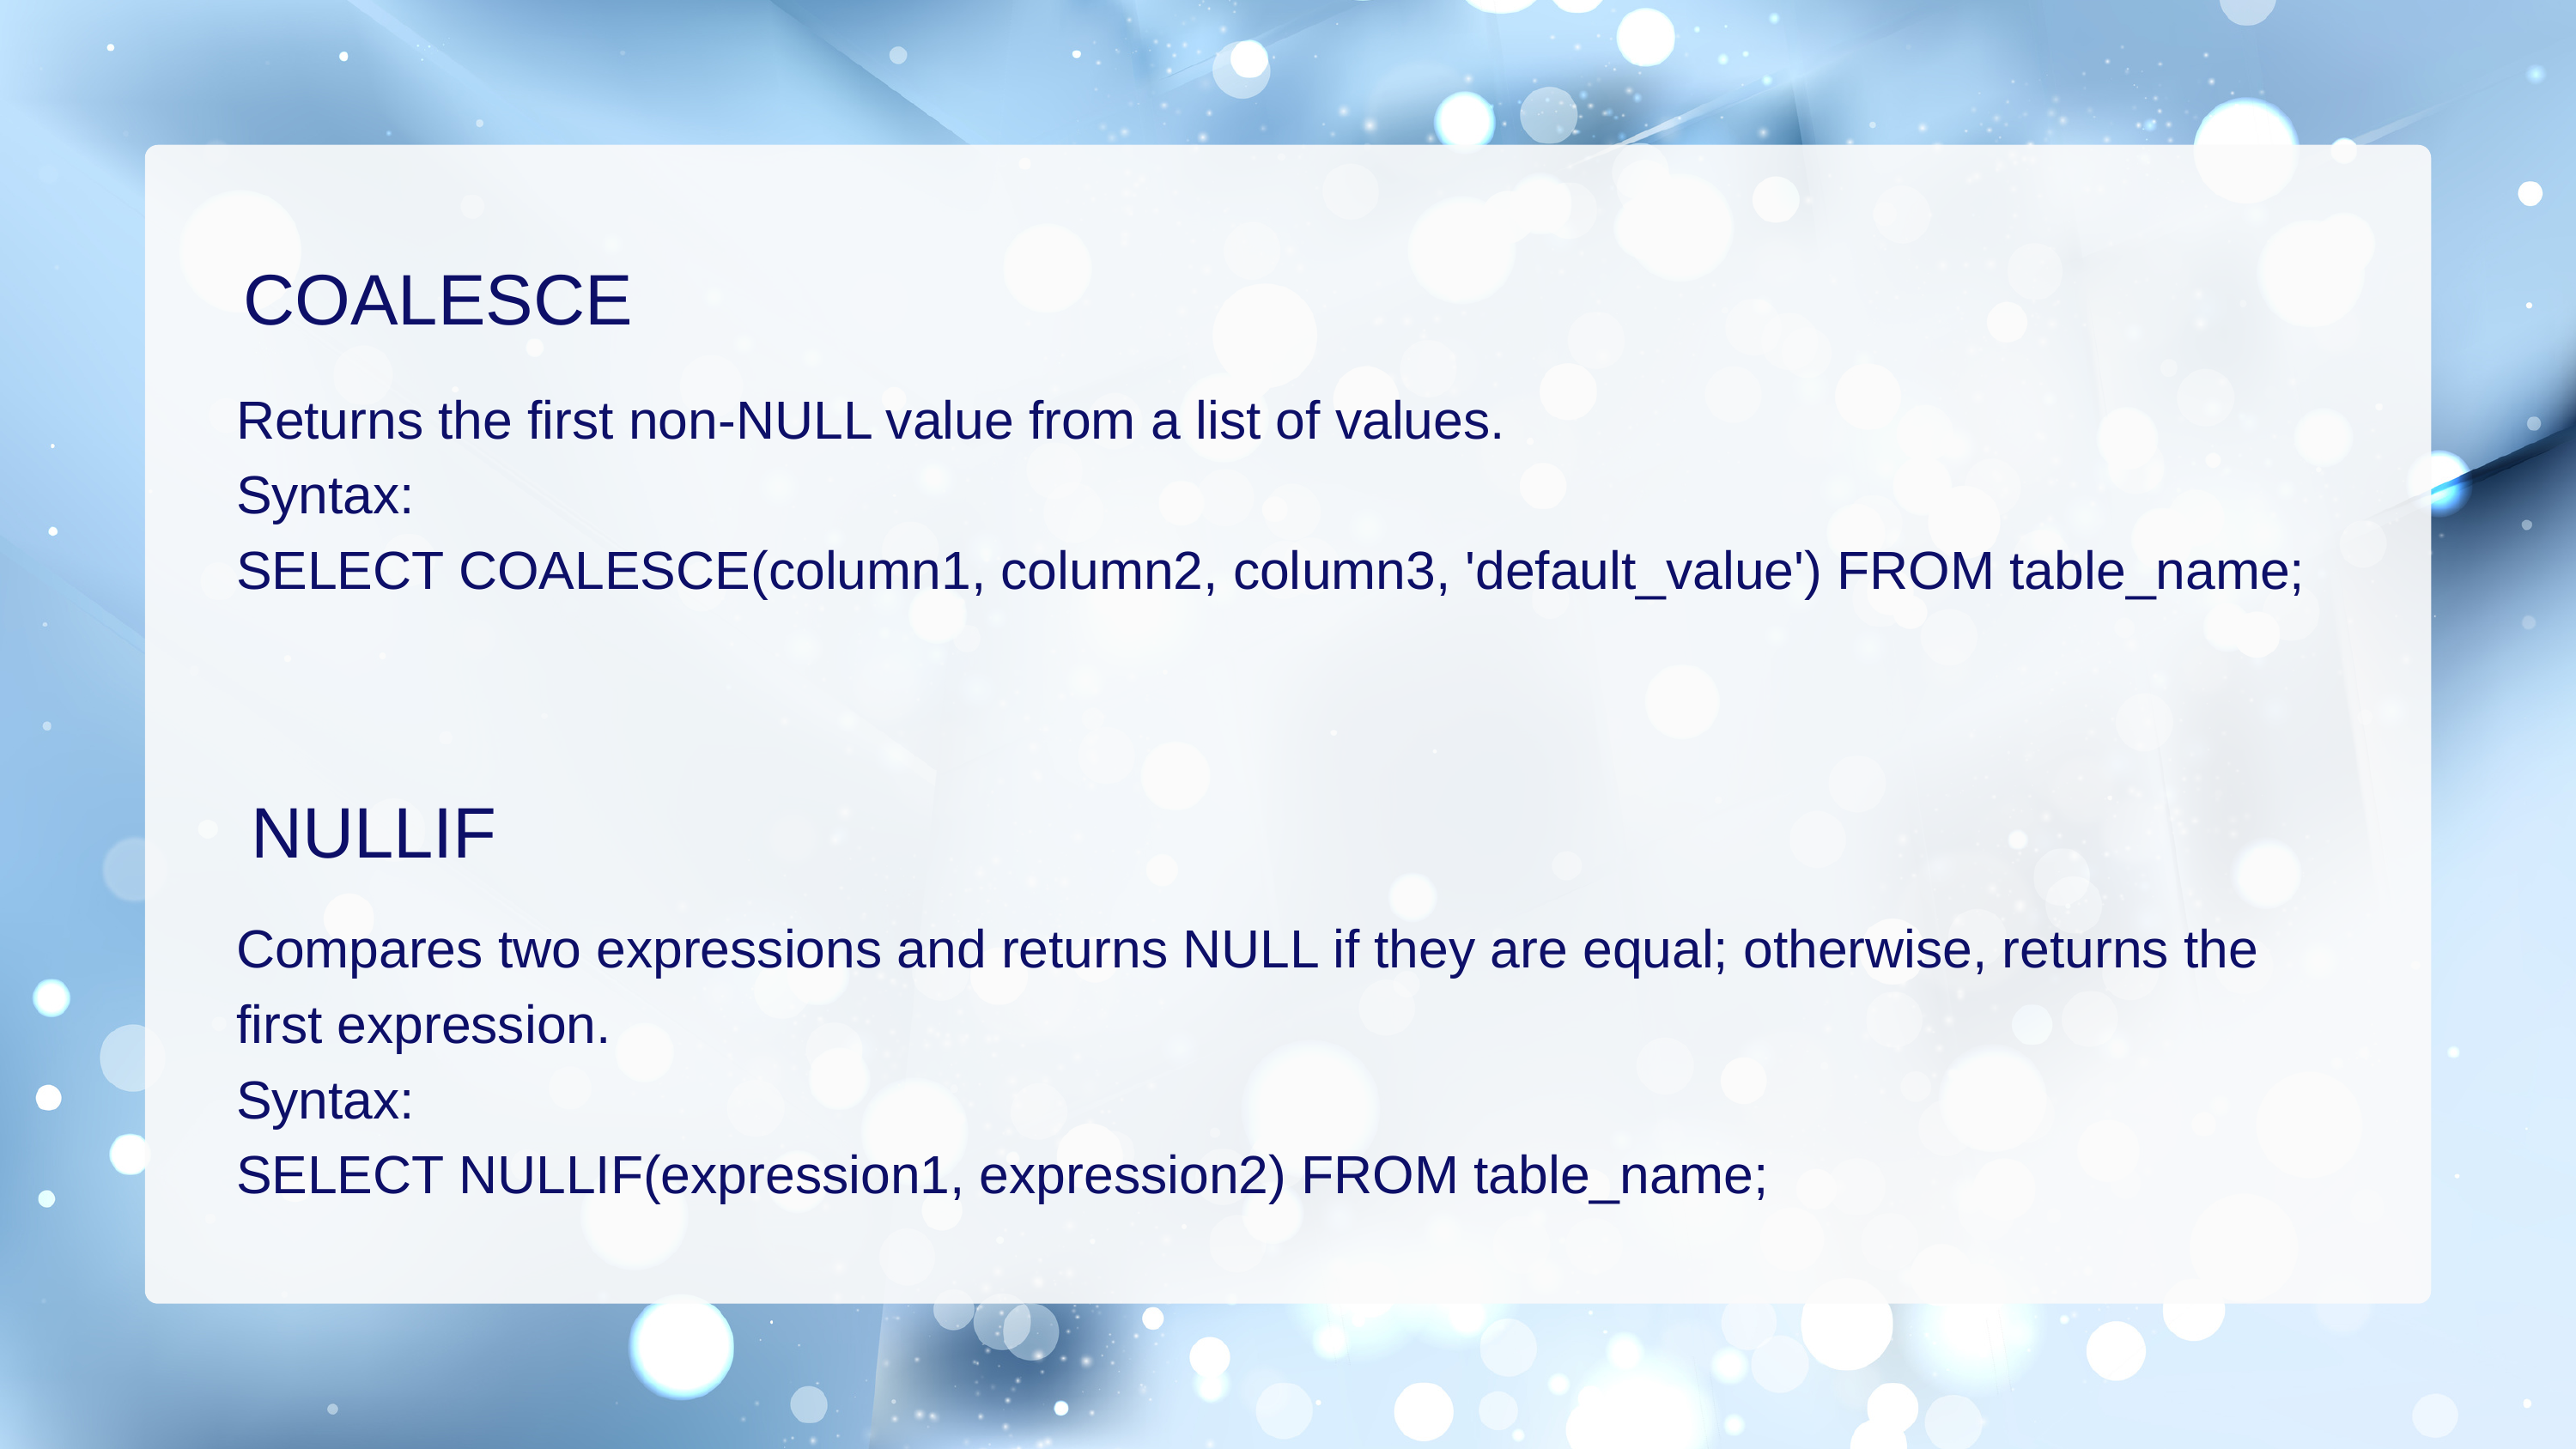

COALESCE
Returns the first non-NULL value from a list of values.
Syntax:
SELECT COALESCE(column1, column2, column3, 'default_value') FROM table_name;
NULLIF
Compares two expressions and returns NULL if they are equal; otherwise, returns the first expression.
Syntax:
SELECT NULLIF(expression1, expression2) FROM table_name;